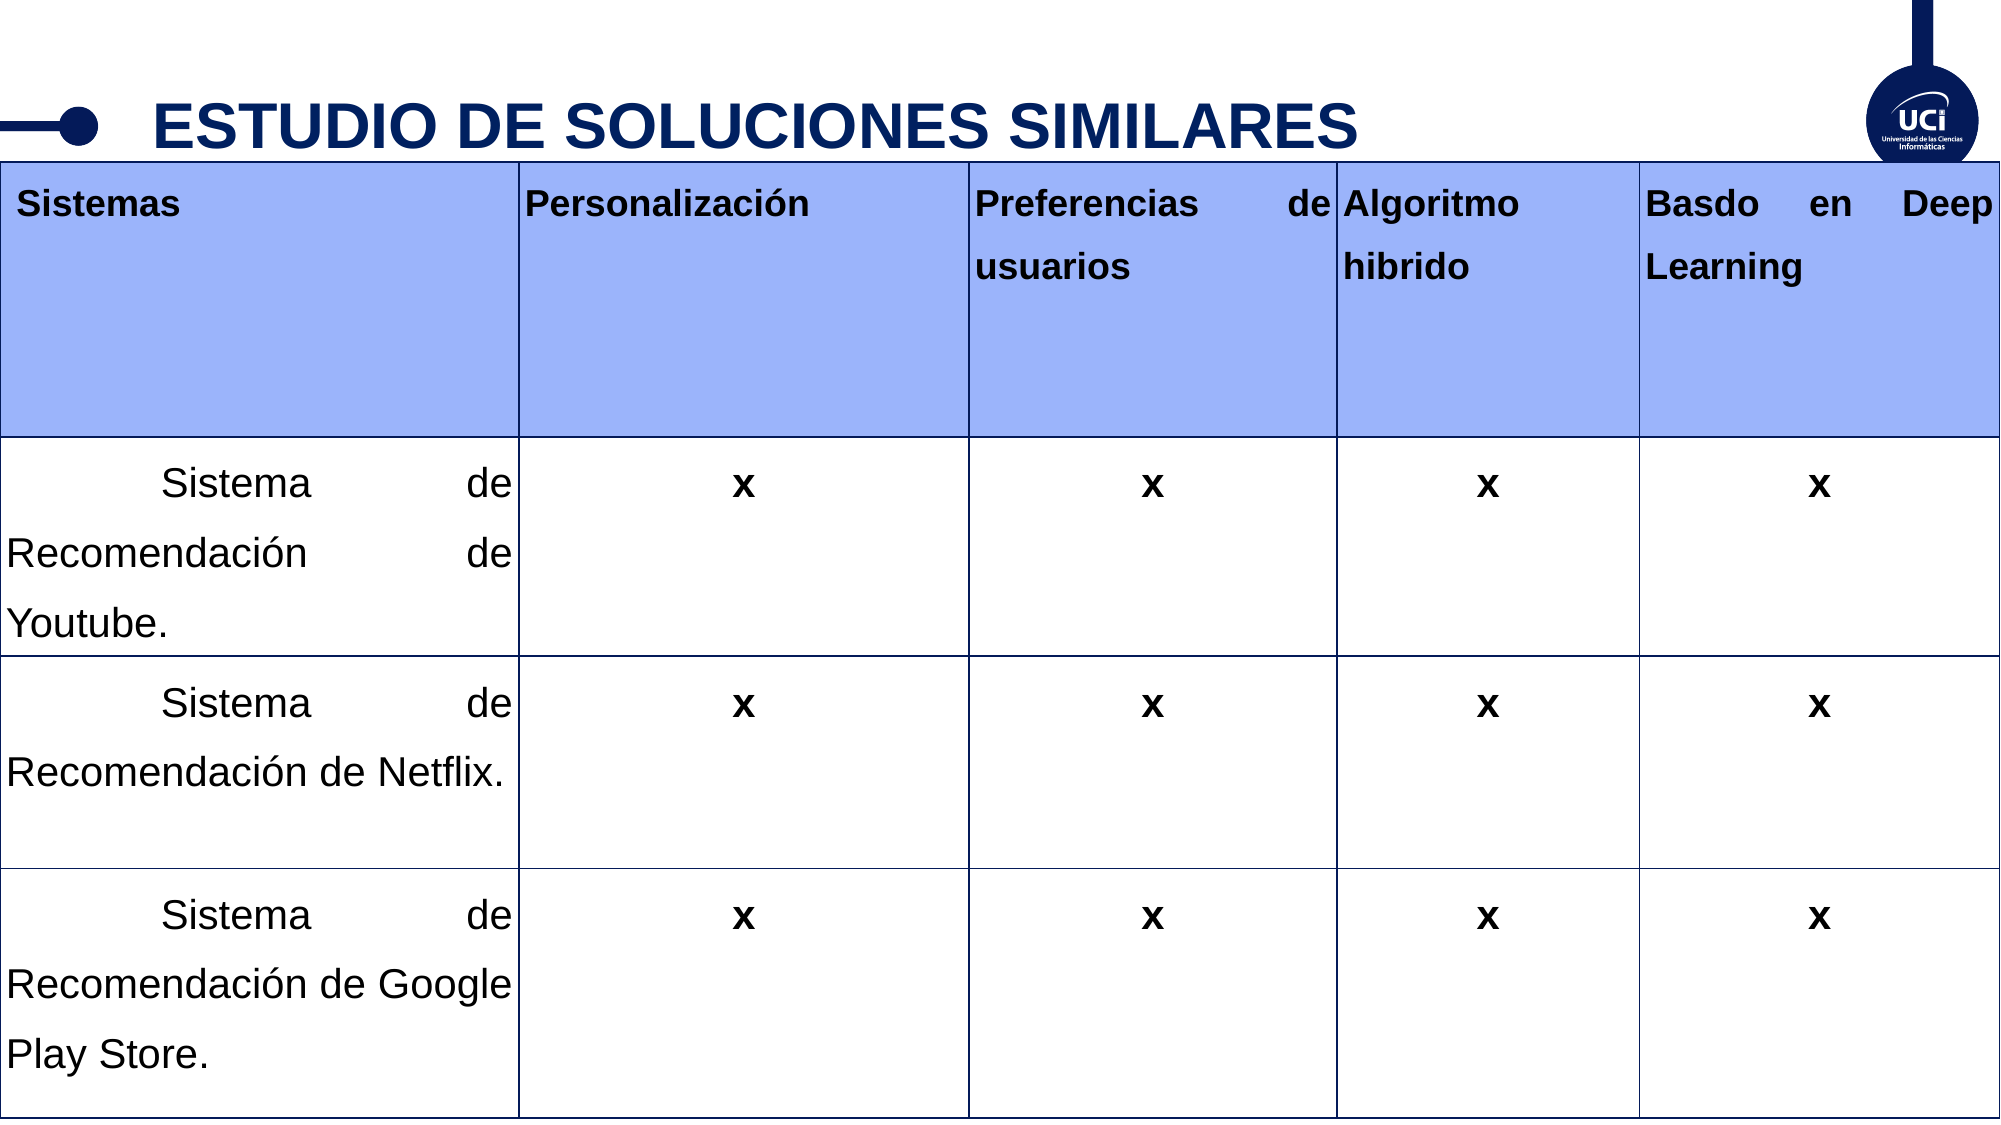

# ESTUDIO DE SOLUCIONES SIMILARES
| Sistemas | Personalización | Preferencias de usuarios | Algoritmo hibrido | Basdo en Deep Learning |
| --- | --- | --- | --- | --- |
| Sistema de Recomendación de Youtube. | x | x | x | x |
| Sistema de Recomendación de Netflix. | x | x | x | x |
| Sistema de Recomendación de Google Play Store. | x | x | x | x |